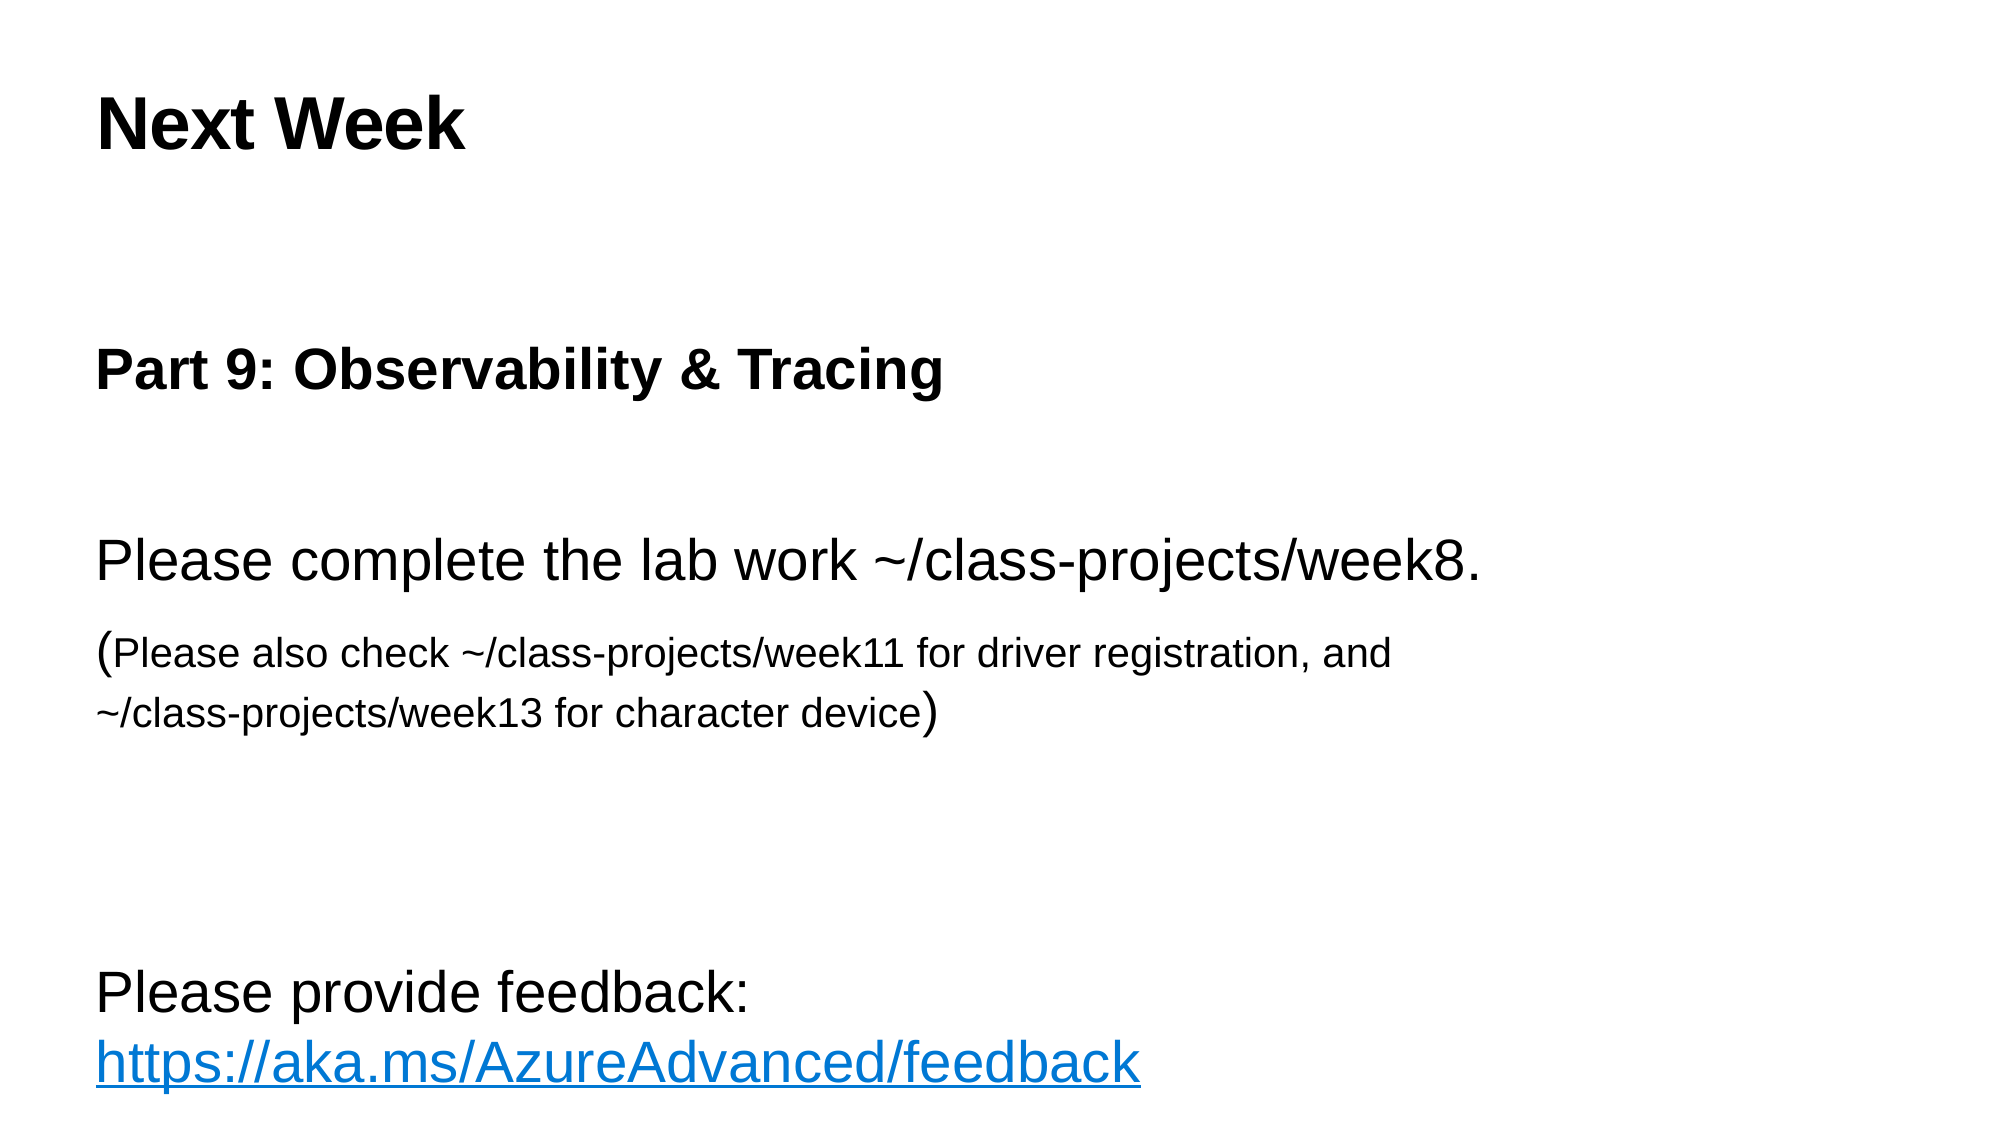

# Next Week

Part 9: Observability & Tracing

Please complete the lab work ~/class-projects/week8.
(Please also check ~/class-projects/week11 for driver registration, and ~/class-projects/week13 for character device)

Please provide feedback: https://aka.ms/AzureAdvanced/feedback